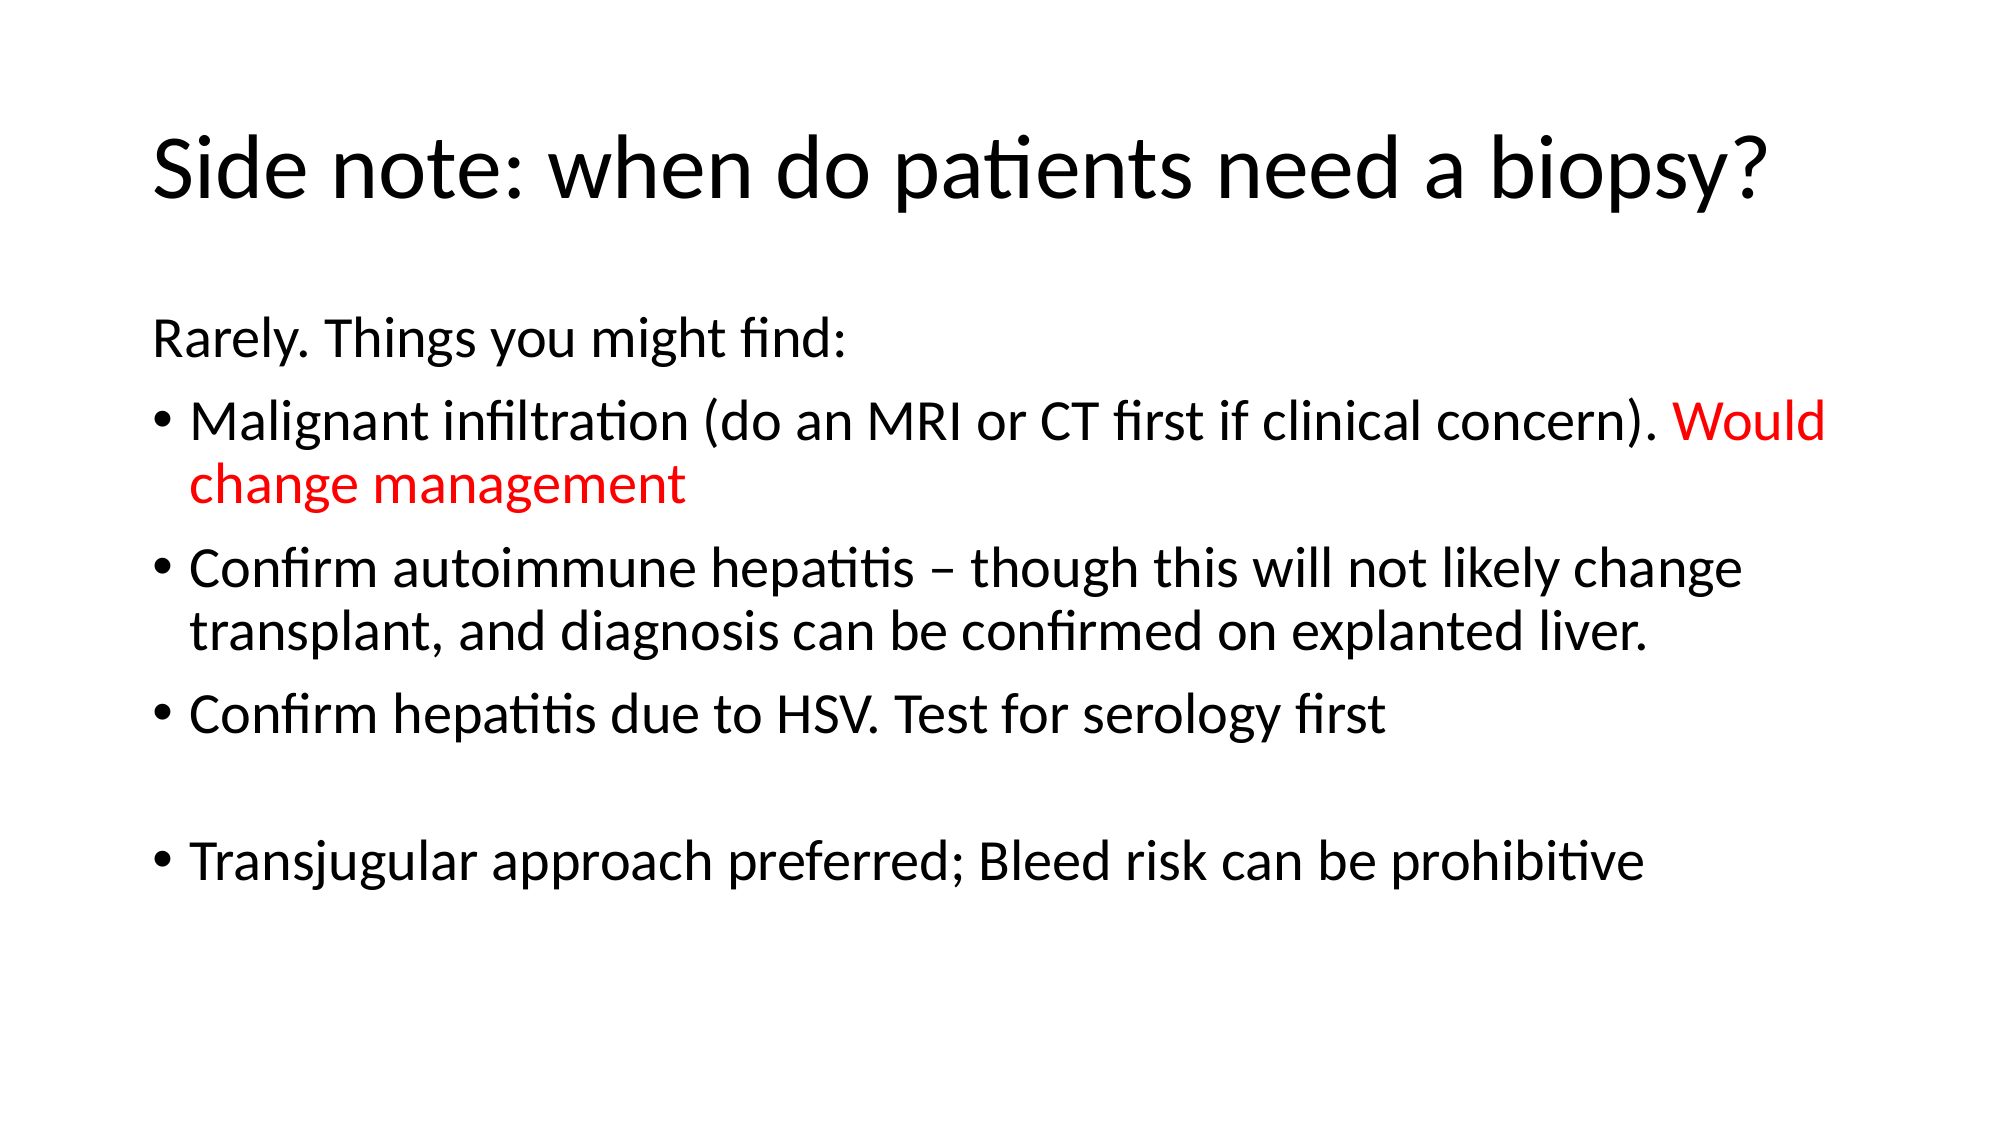

# Side note: when do patients need a biopsy?
Rarely. Things you might find:
Malignant infiltration (do an MRI or CT first if clinical concern). Would change management
Confirm autoimmune hepatitis – though this will not likely change transplant, and diagnosis can be confirmed on explanted liver.
Confirm hepatitis due to HSV. Test for serology first
Transjugular approach preferred; Bleed risk can be prohibitive